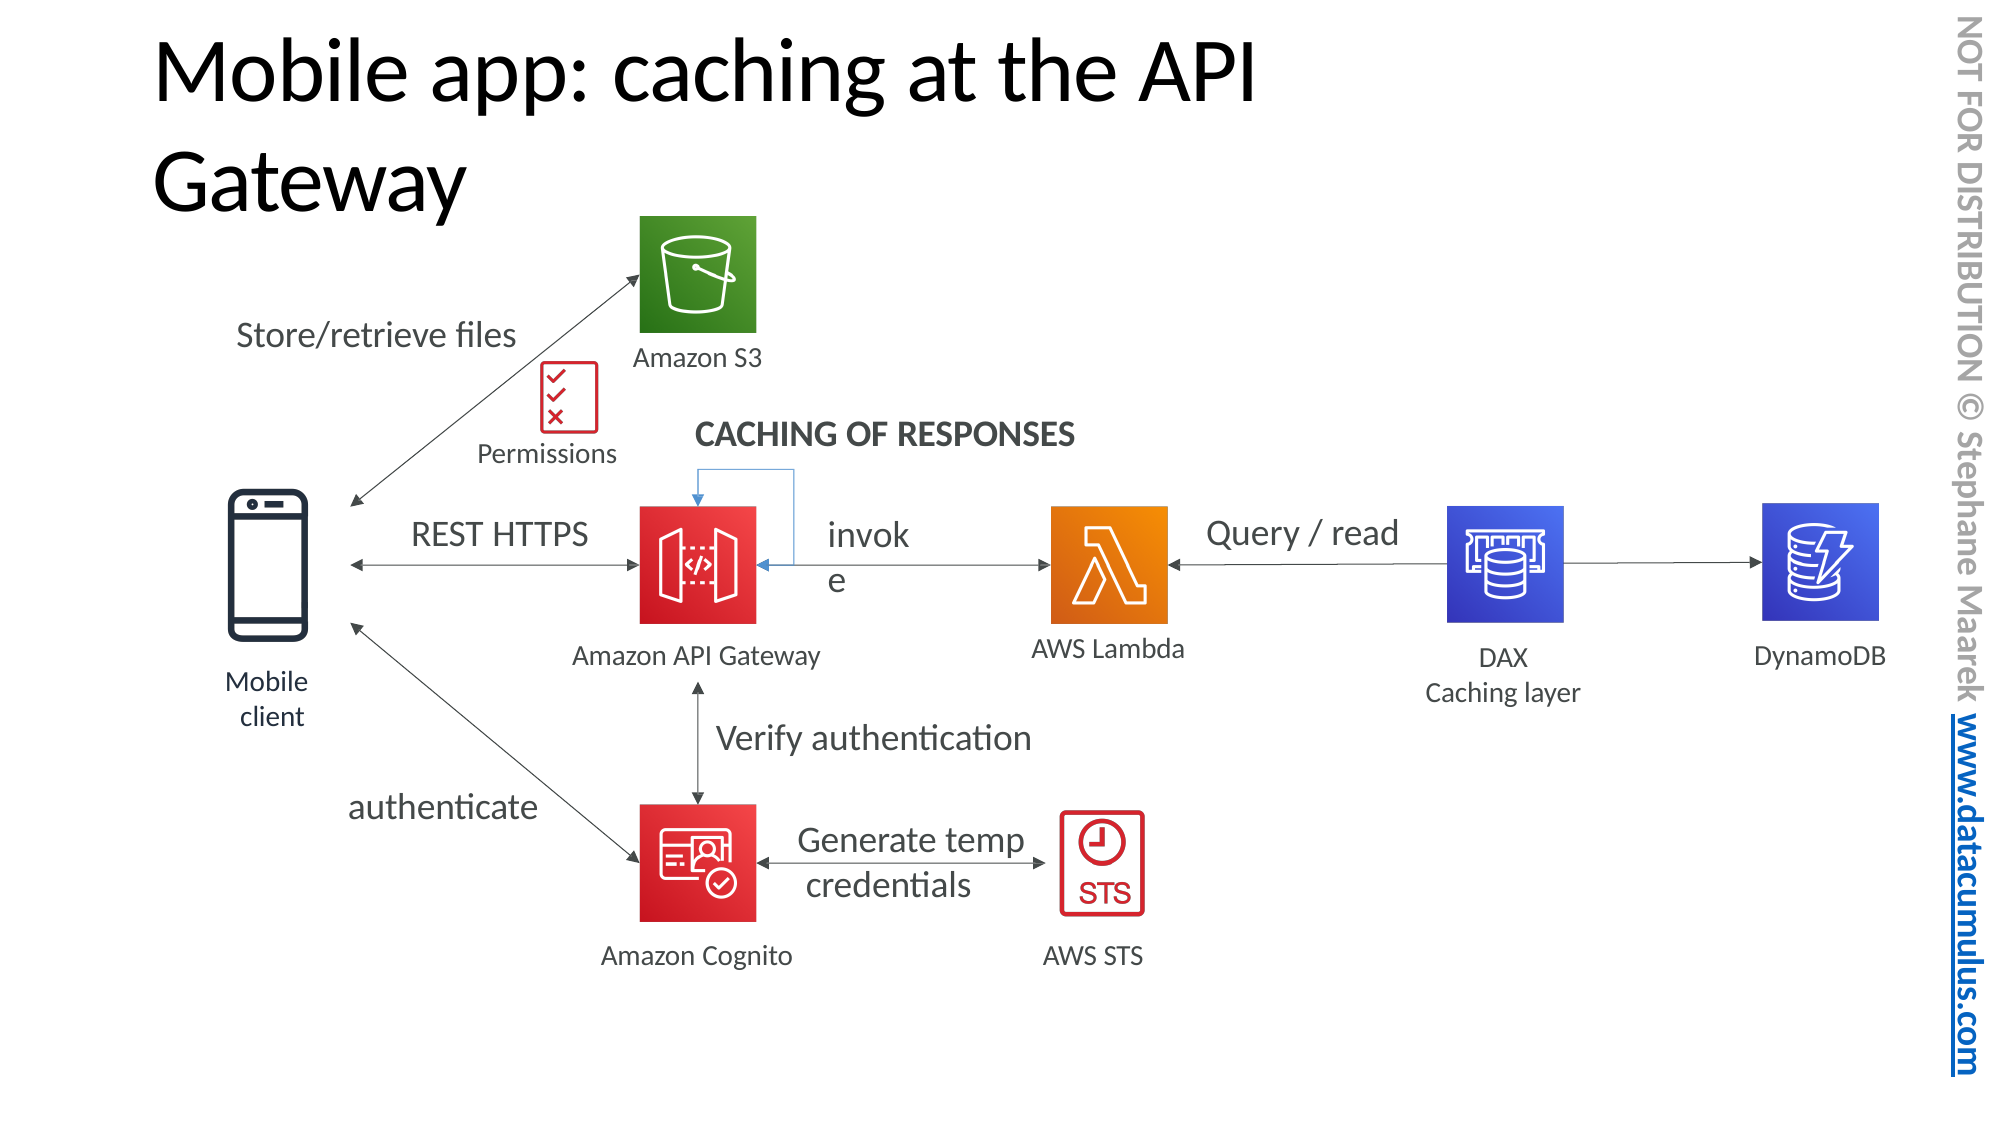

NOT FOR DISTRIBUTION © Stephane Maarek www.datacumulus.com
# Mobile app: caching at the API Gateway

Store/retrieve files
Amazon S3

CACHING OF RESPONSES
Permissions

Query / read

REST HTTPS
invoke

AWS Lambda
Amazon API Gateway
DynamoDB
DAX
Caching layer
Mobile  client

Verify authentication
authenticate

Generate temp  credentials

Amazon Cognito
AWS STS
© Stephane Maarek